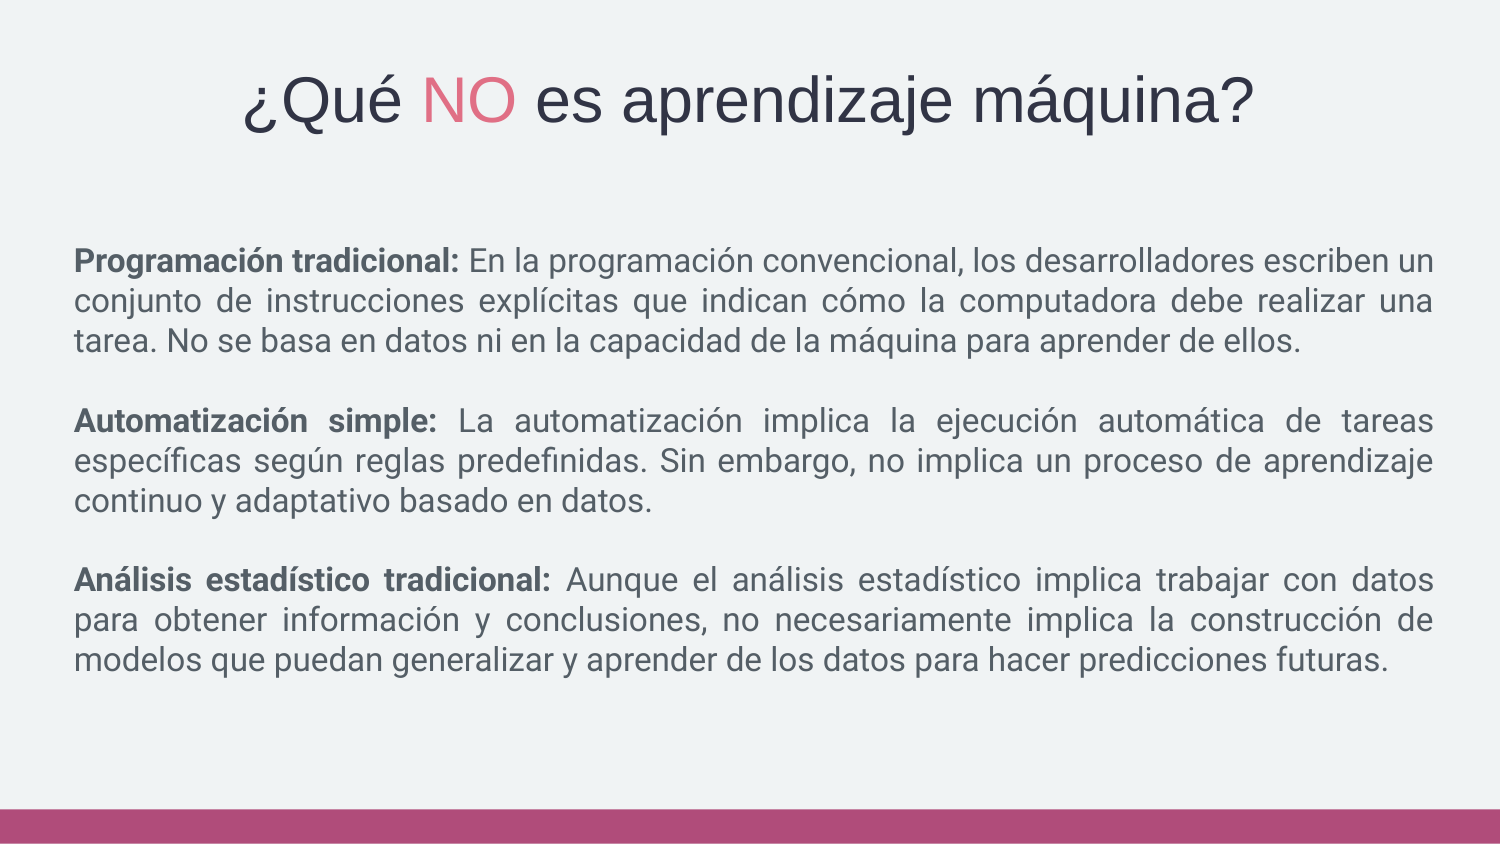

# ¿Qué NO es aprendizaje máquina?
Programación tradicional: En la programación convencional, los desarrolladores escriben un conjunto de instrucciones explícitas que indican cómo la computadora debe realizar una tarea. No se basa en datos ni en la capacidad de la máquina para aprender de ellos.

Automatización simple: La automatización implica la ejecución automática de tareas específicas según reglas predefinidas. Sin embargo, no implica un proceso de aprendizaje continuo y adaptativo basado en datos.

Análisis estadístico tradicional: Aunque el análisis estadístico implica trabajar con datos para obtener información y conclusiones, no necesariamente implica la construcción de modelos que puedan generalizar y aprender de los datos para hacer predicciones futuras.